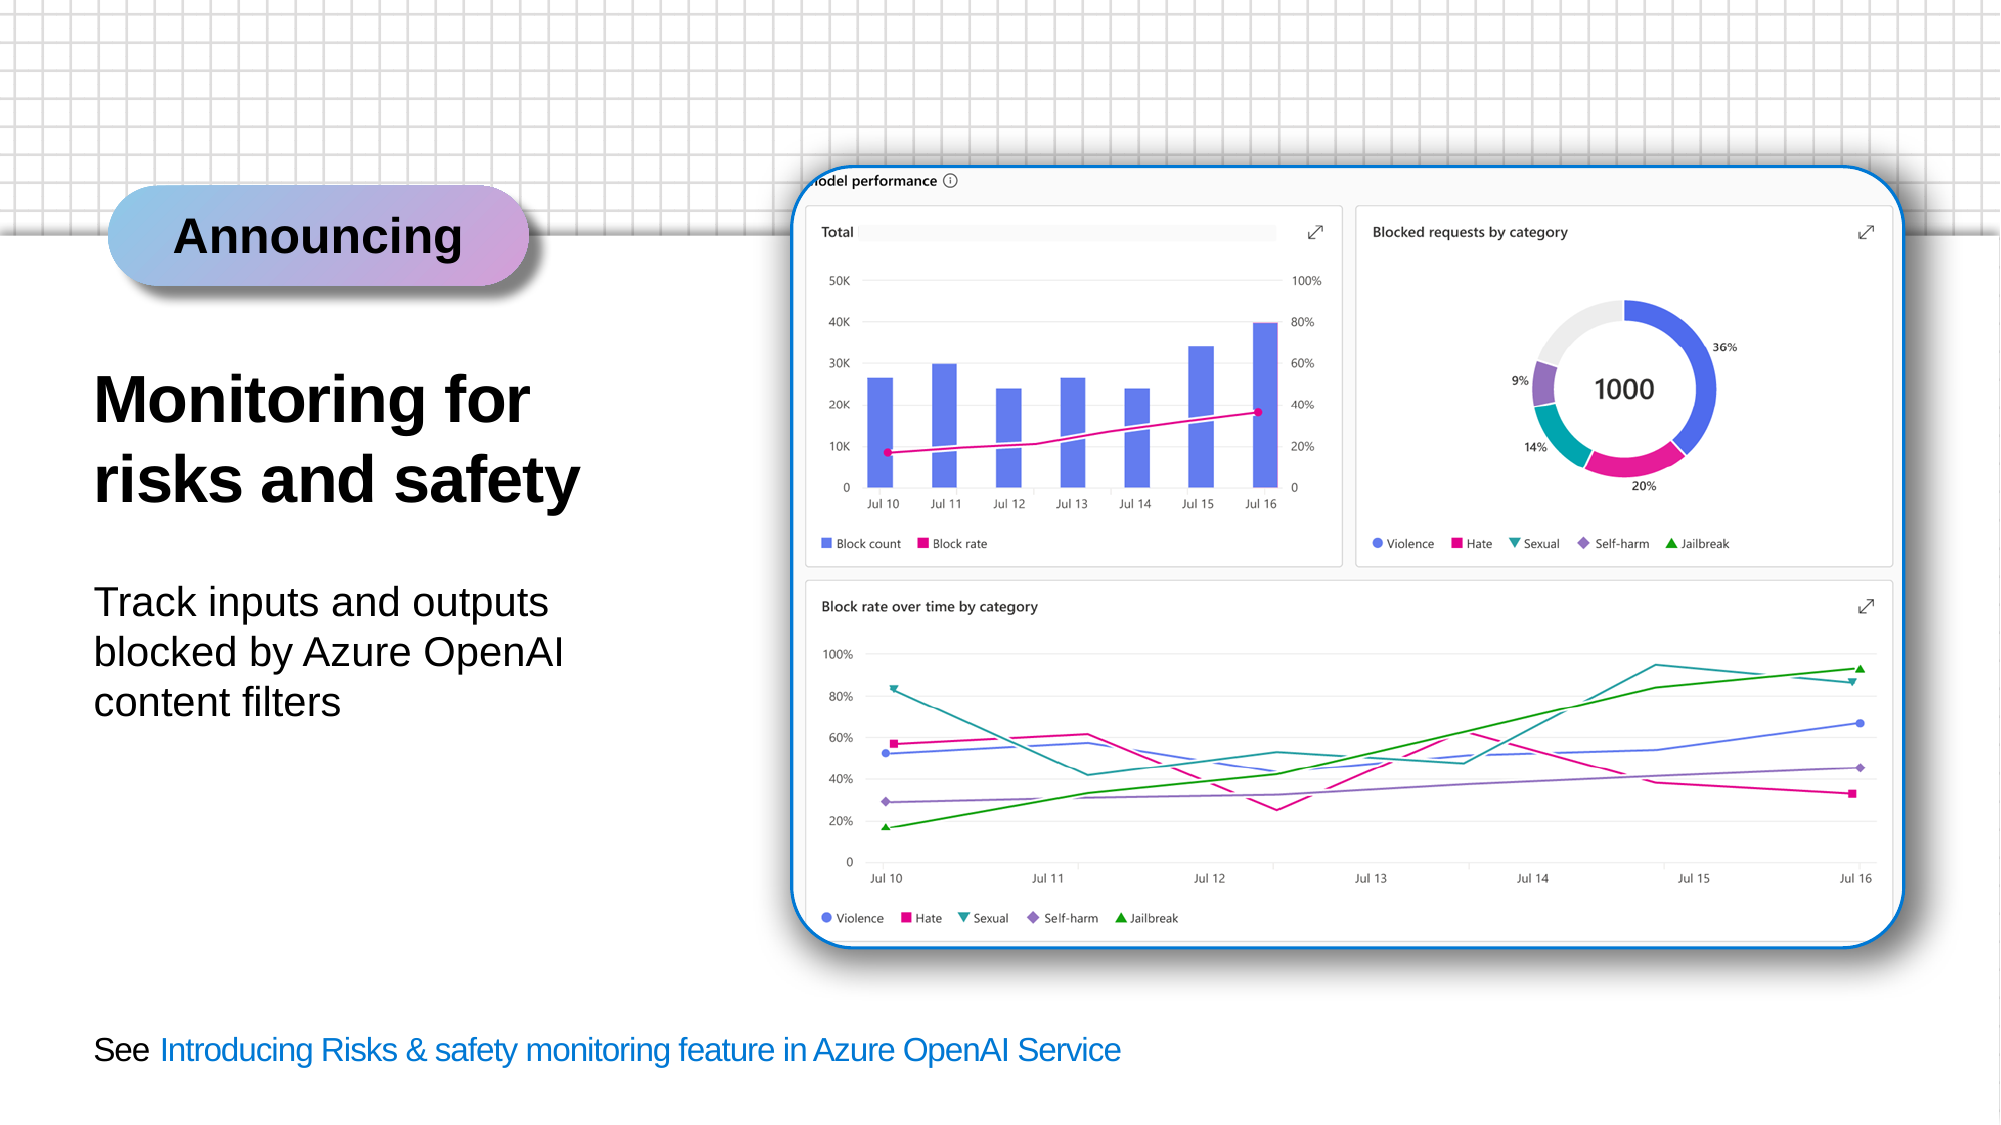

Announcing

# Monitoring for risks and safety
Track inputs and outputs blocked by Azure OpenAI content filters
See Introducing Risks & safety monitoring feature in Azure OpenAI Service